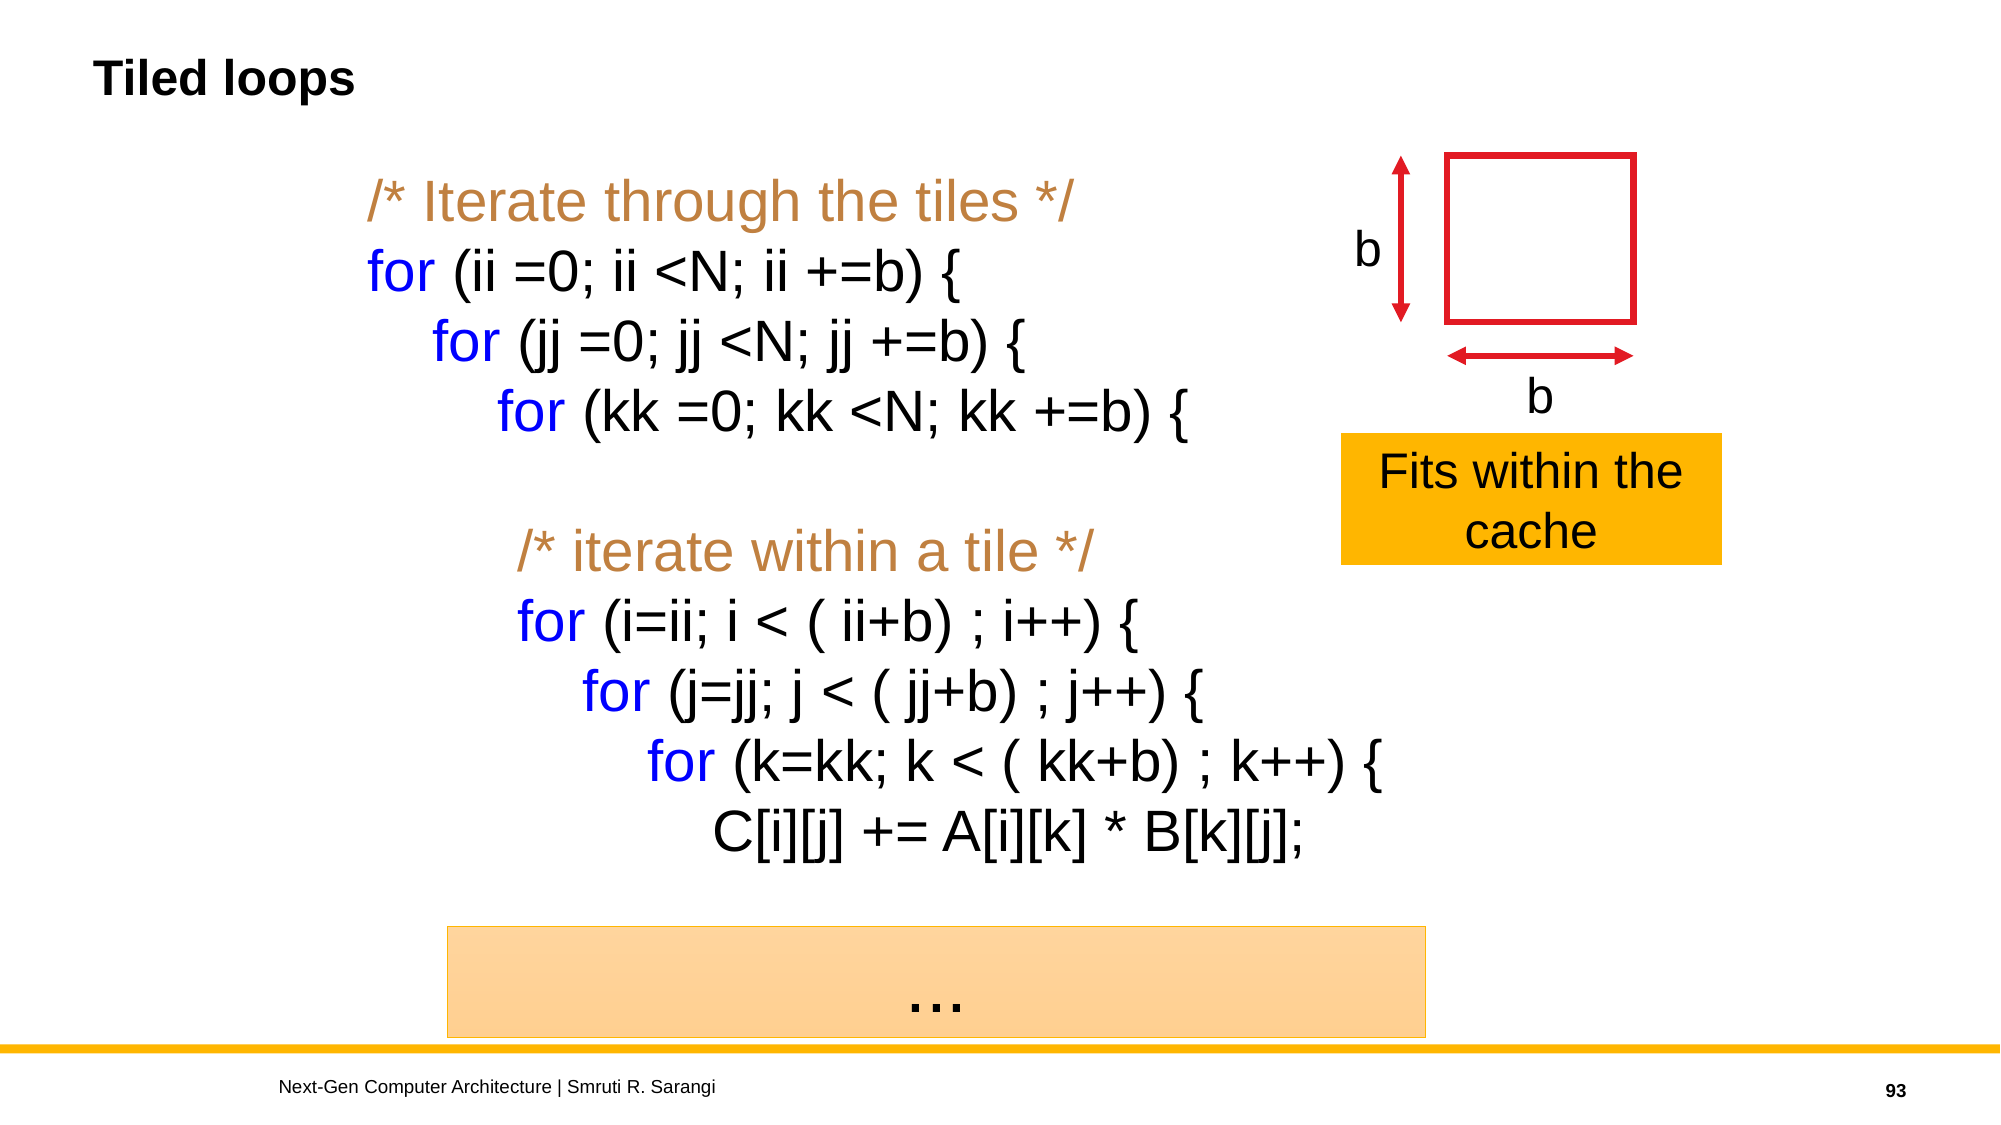

# Tiled loops

/* Iterate through the tiles */
for (ii =0; ii <N; ii +=b) {
    for (jj =0; jj <N; jj +=b) {
        for (kk =0; kk <N; kk +=b) {

	/* iterate within a tile */
	for (i=ii; i < ( ii+b) ; i++) {
	    for (j=jj; j < ( jj+b) ; j++) {
	        for (k=kk; k < ( kk+b) ; k++) {
	            C[i][j] += A[i][k] * B[k][j];

b
b
Fits within the cache
...
Next-Gen Computer Architecture | Smruti R. Sarangi
93